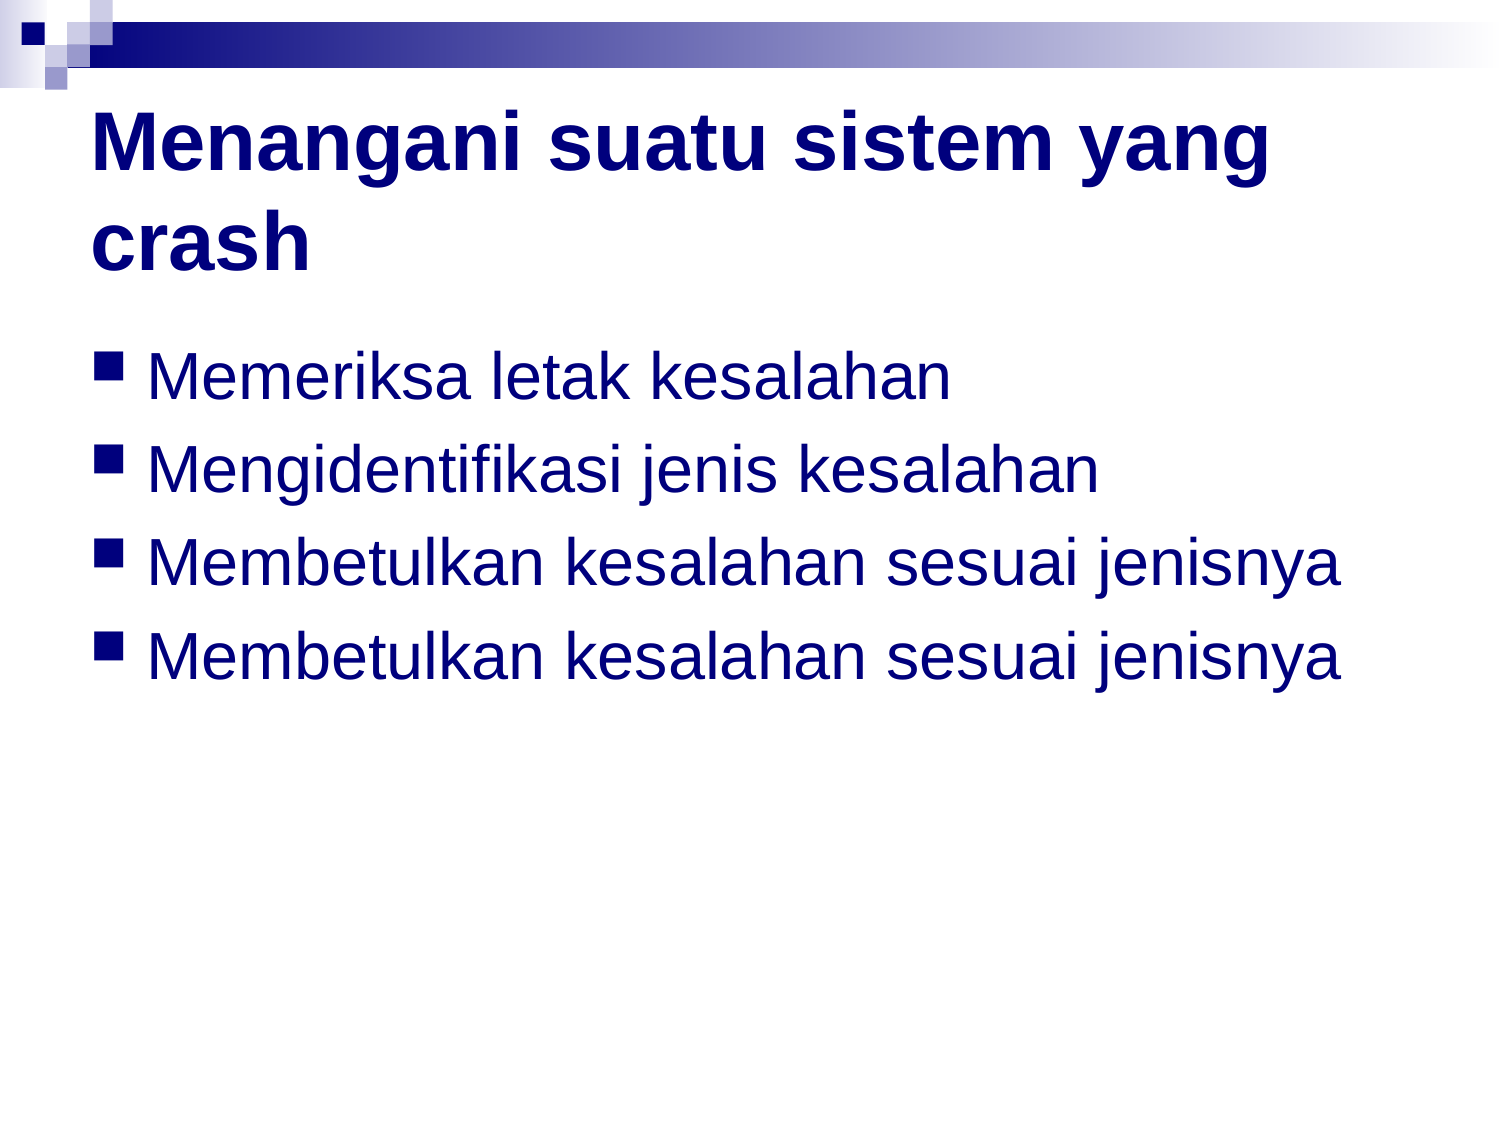

# Menangani suatu sistem yang crash
Memeriksa letak kesalahan
Mengidentifikasi jenis kesalahan
Membetulkan kesalahan sesuai jenisnya
Membetulkan kesalahan sesuai jenisnya